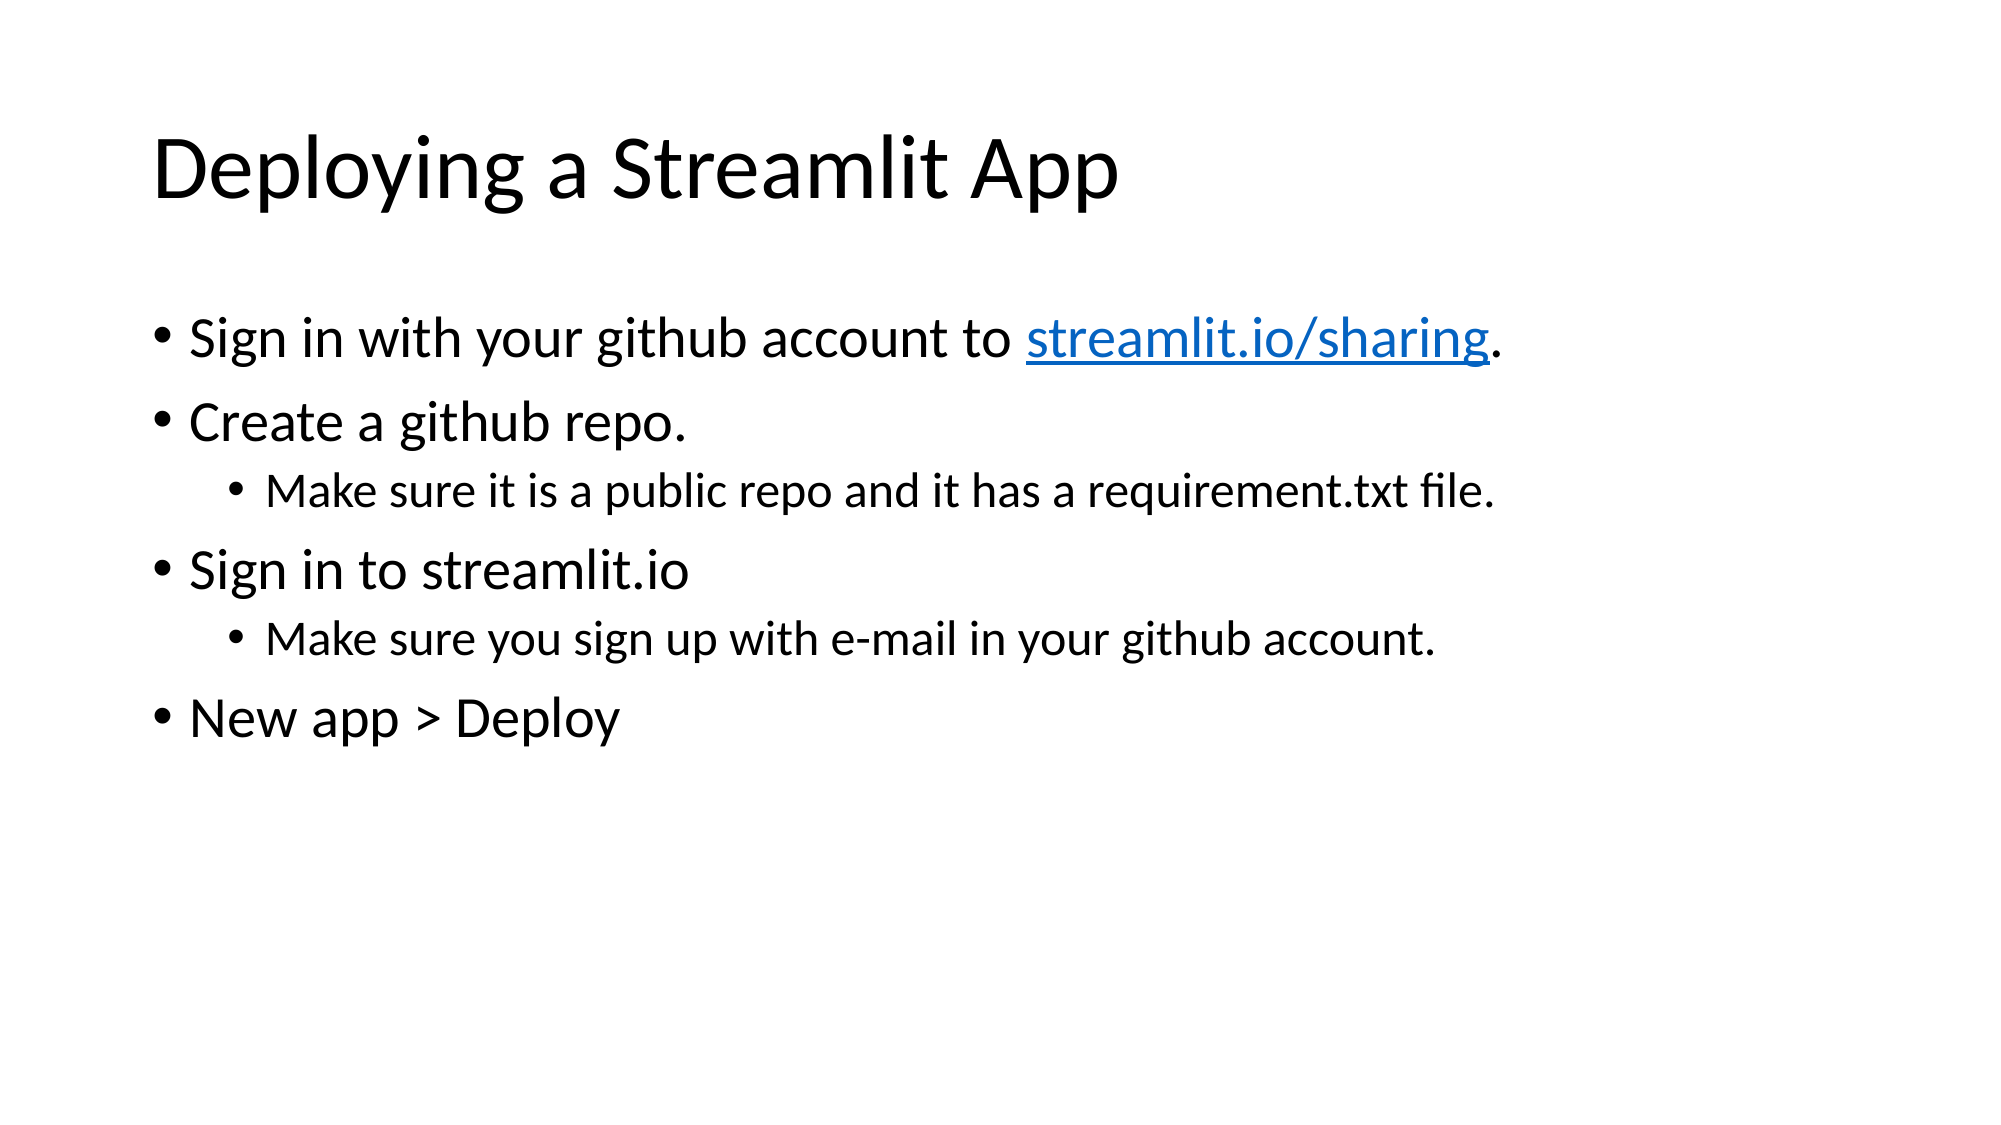

# Deploying a Streamlit App
Sign in with your github account to streamlit.io/sharing.
Create a github repo.
Make sure it is a public repo and it has a requirement.txt file.
Sign in to streamlit.io
Make sure you sign up with e-mail in your github account.
New app > Deploy